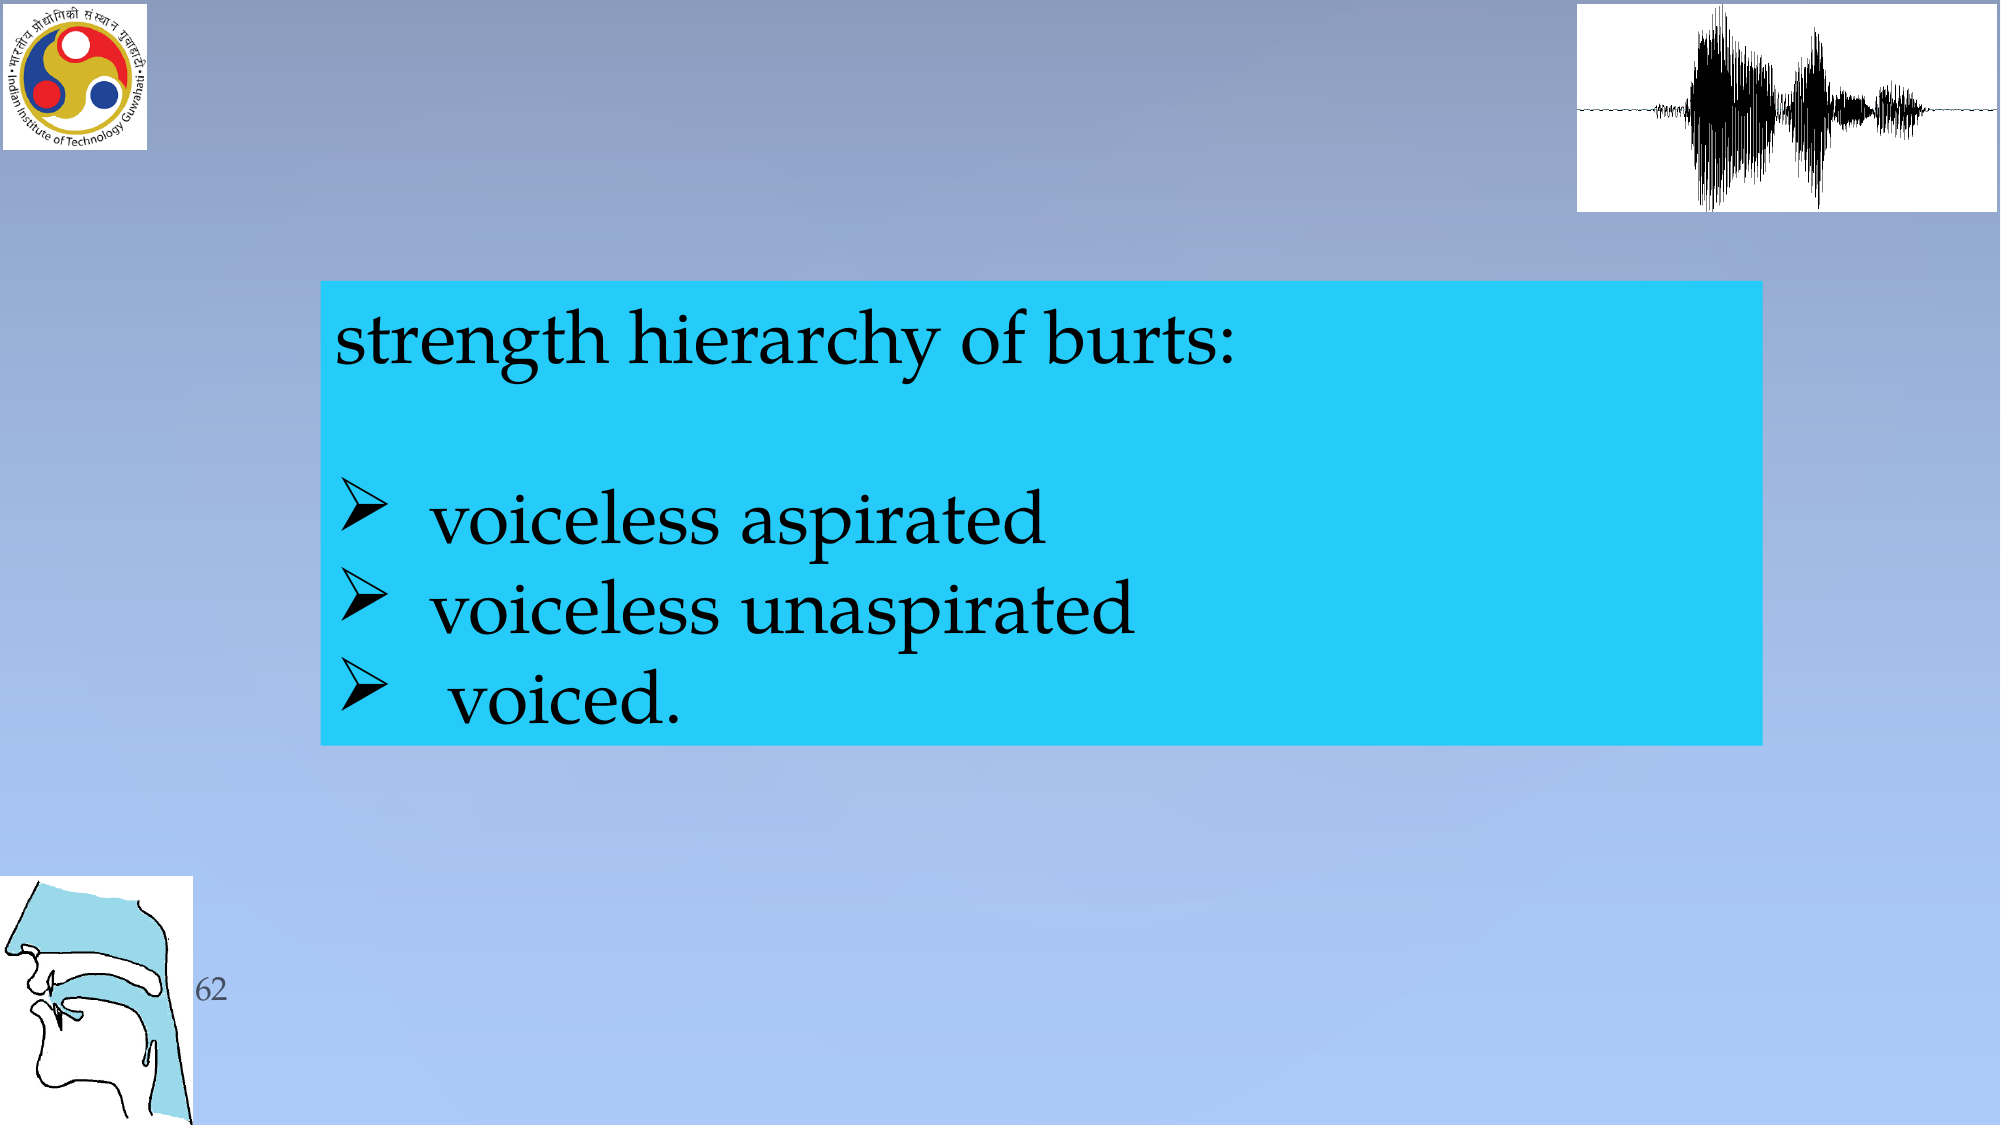

strength hierarchy of burts:

voiceless aspirated
voiceless unaspirated
 voiced.
62